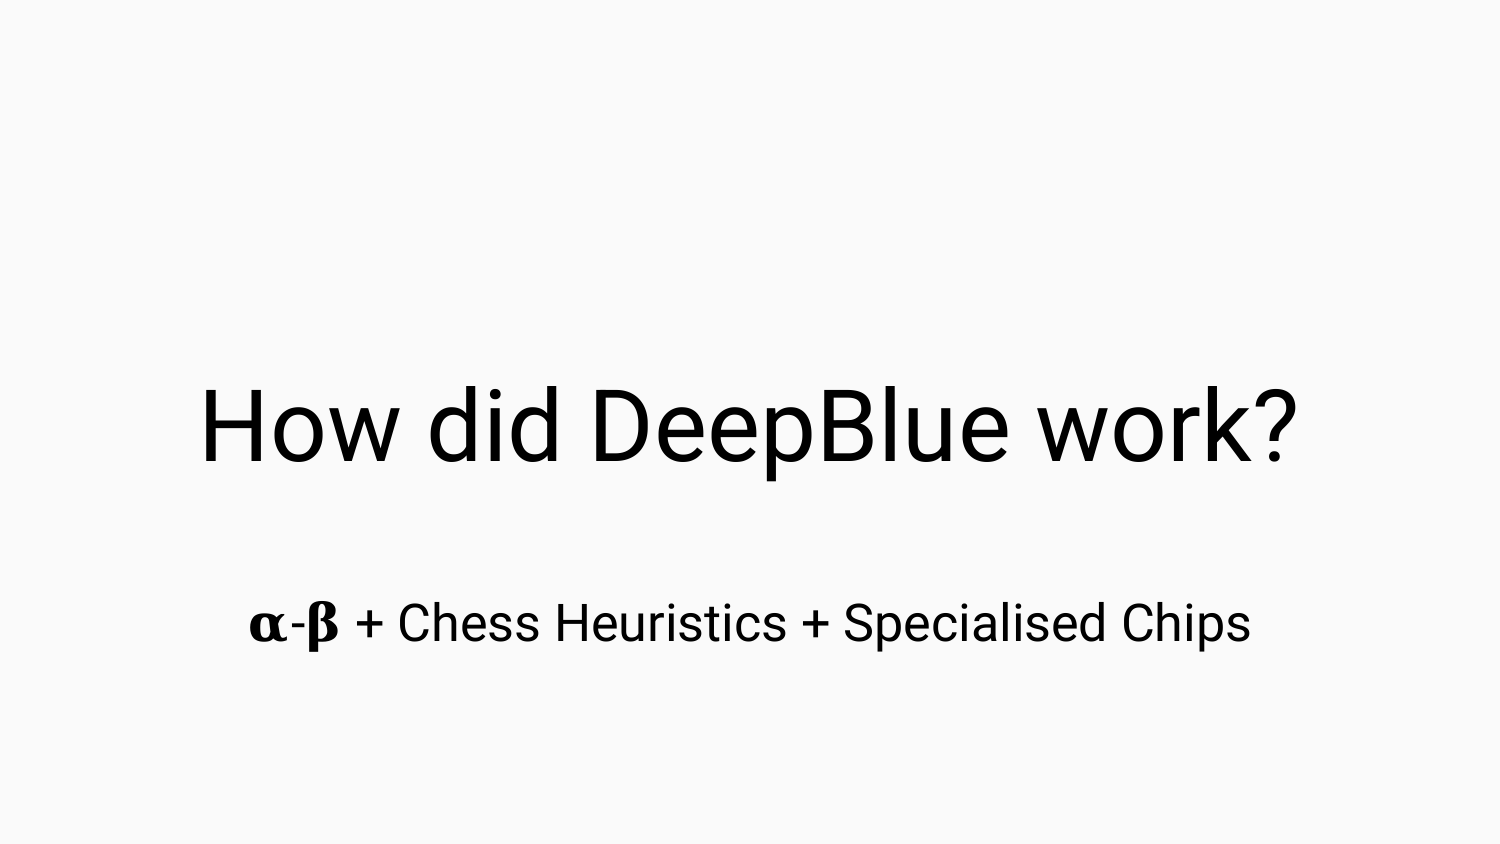

How did DeepBlue work?
𝛂-𝛃 + Chess Heuristics + Specialised Chips